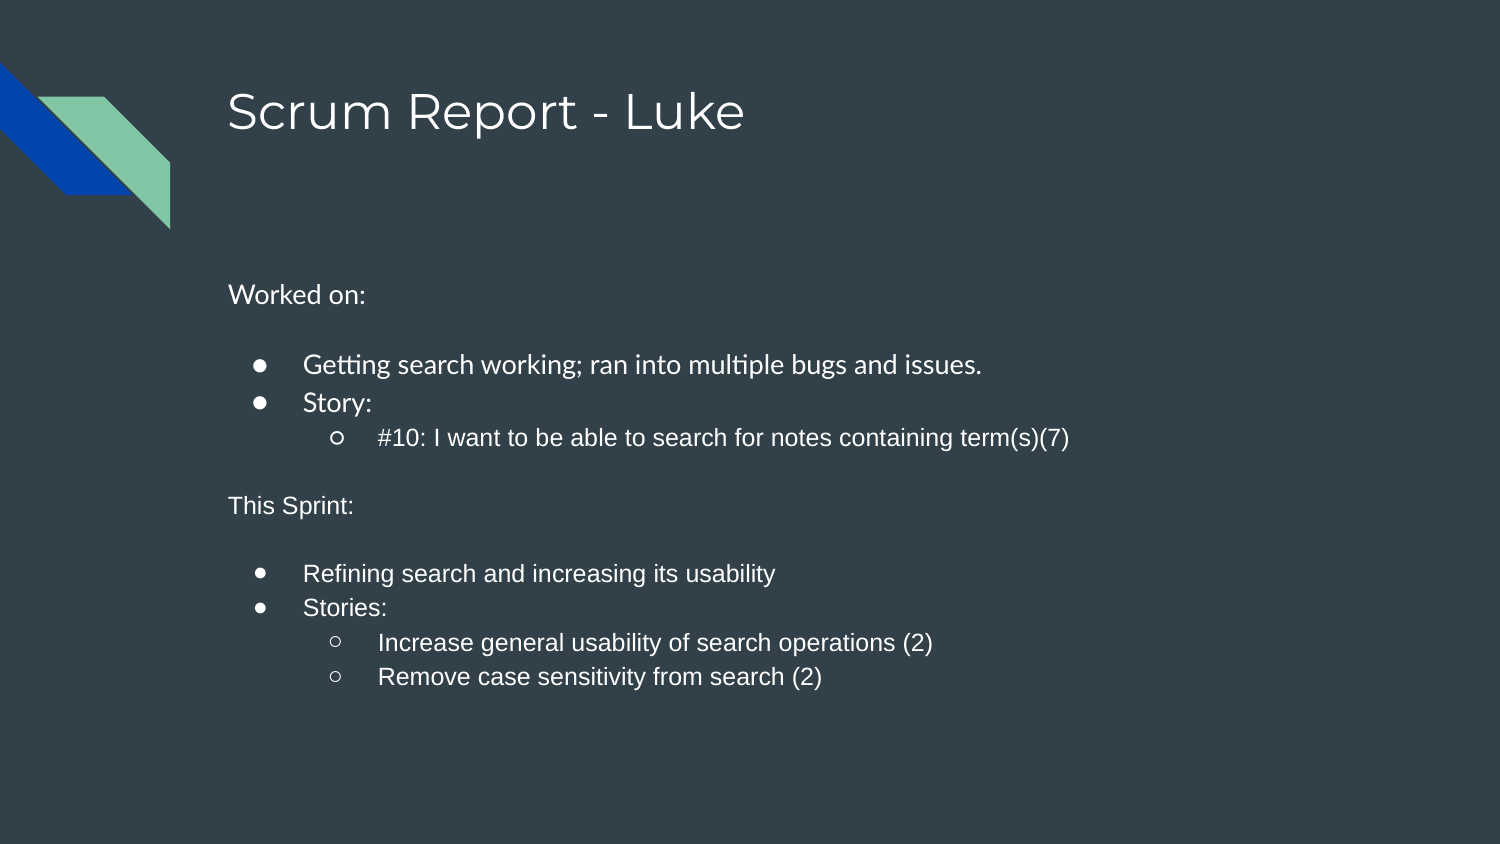

# Scrum Report - Luke
Worked on:
Getting search working; ran into multiple bugs and issues.
Story:
#10: I want to be able to search for notes containing term(s)(7)
This Sprint:
Refining search and increasing its usability
Stories:
Increase general usability of search operations (2)
Remove case sensitivity from search (2)